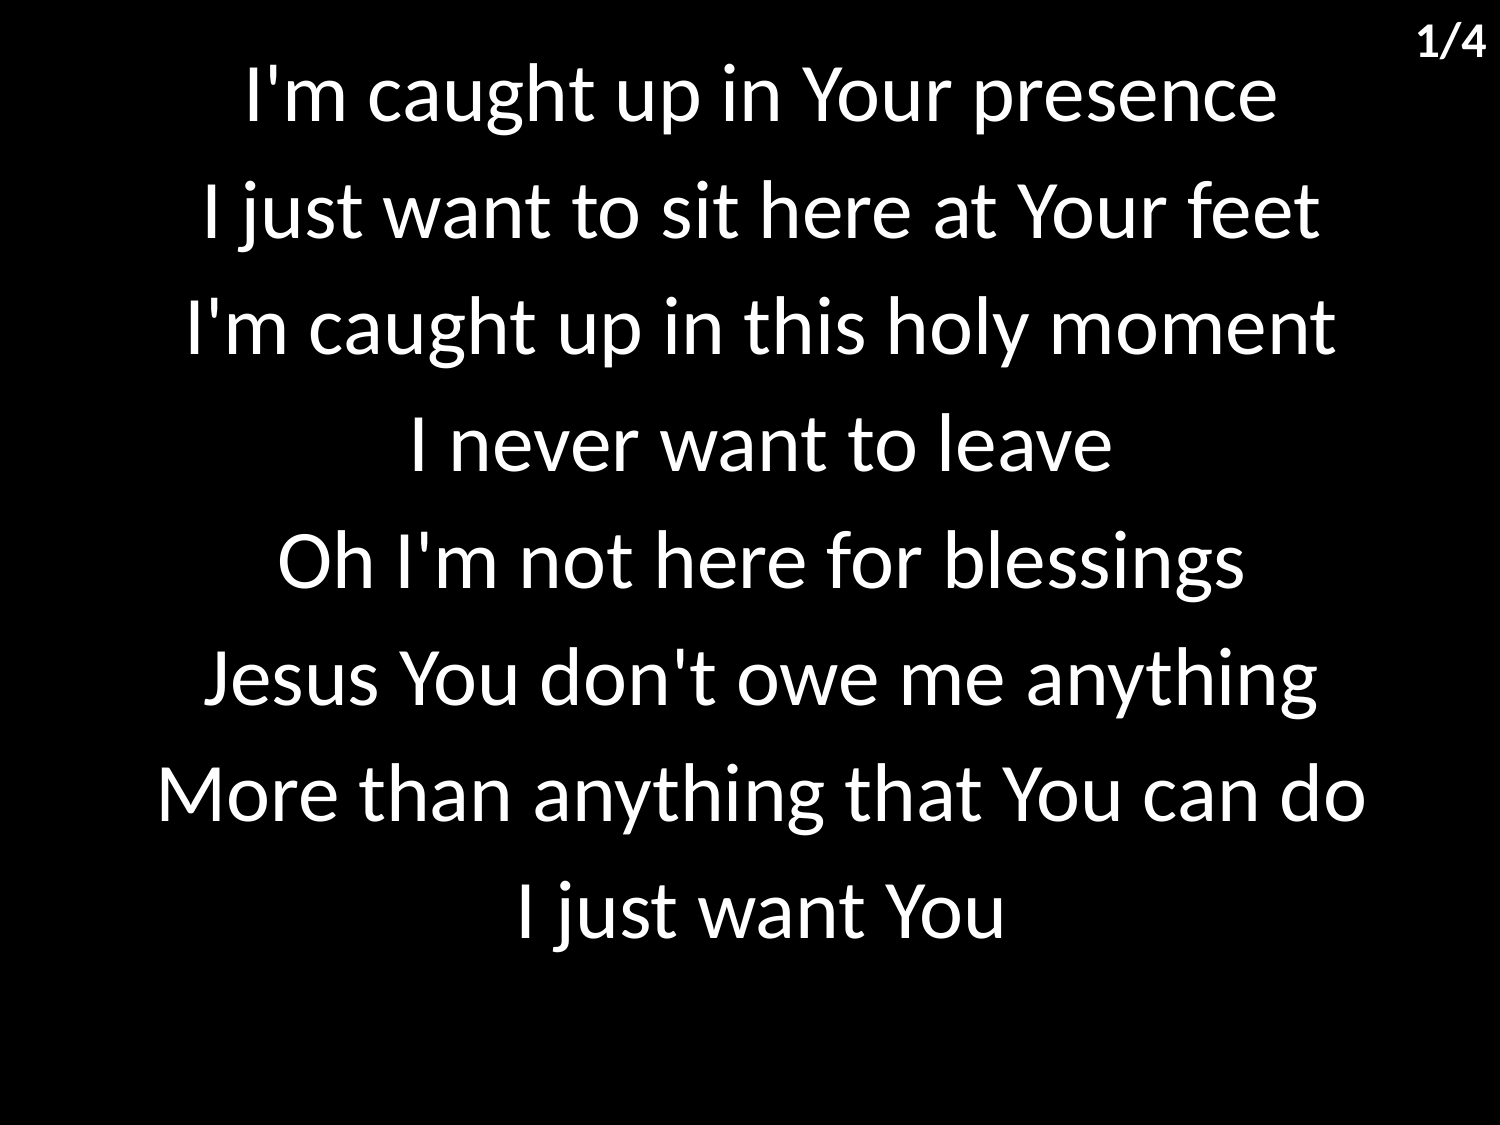

1/4
I'm caught up in Your presence
I just want to sit here at Your feet
I'm caught up in this holy moment
I never want to leave
Oh I'm not here for blessings
Jesus You don't owe me anything
More than anything that You can do
I just want You